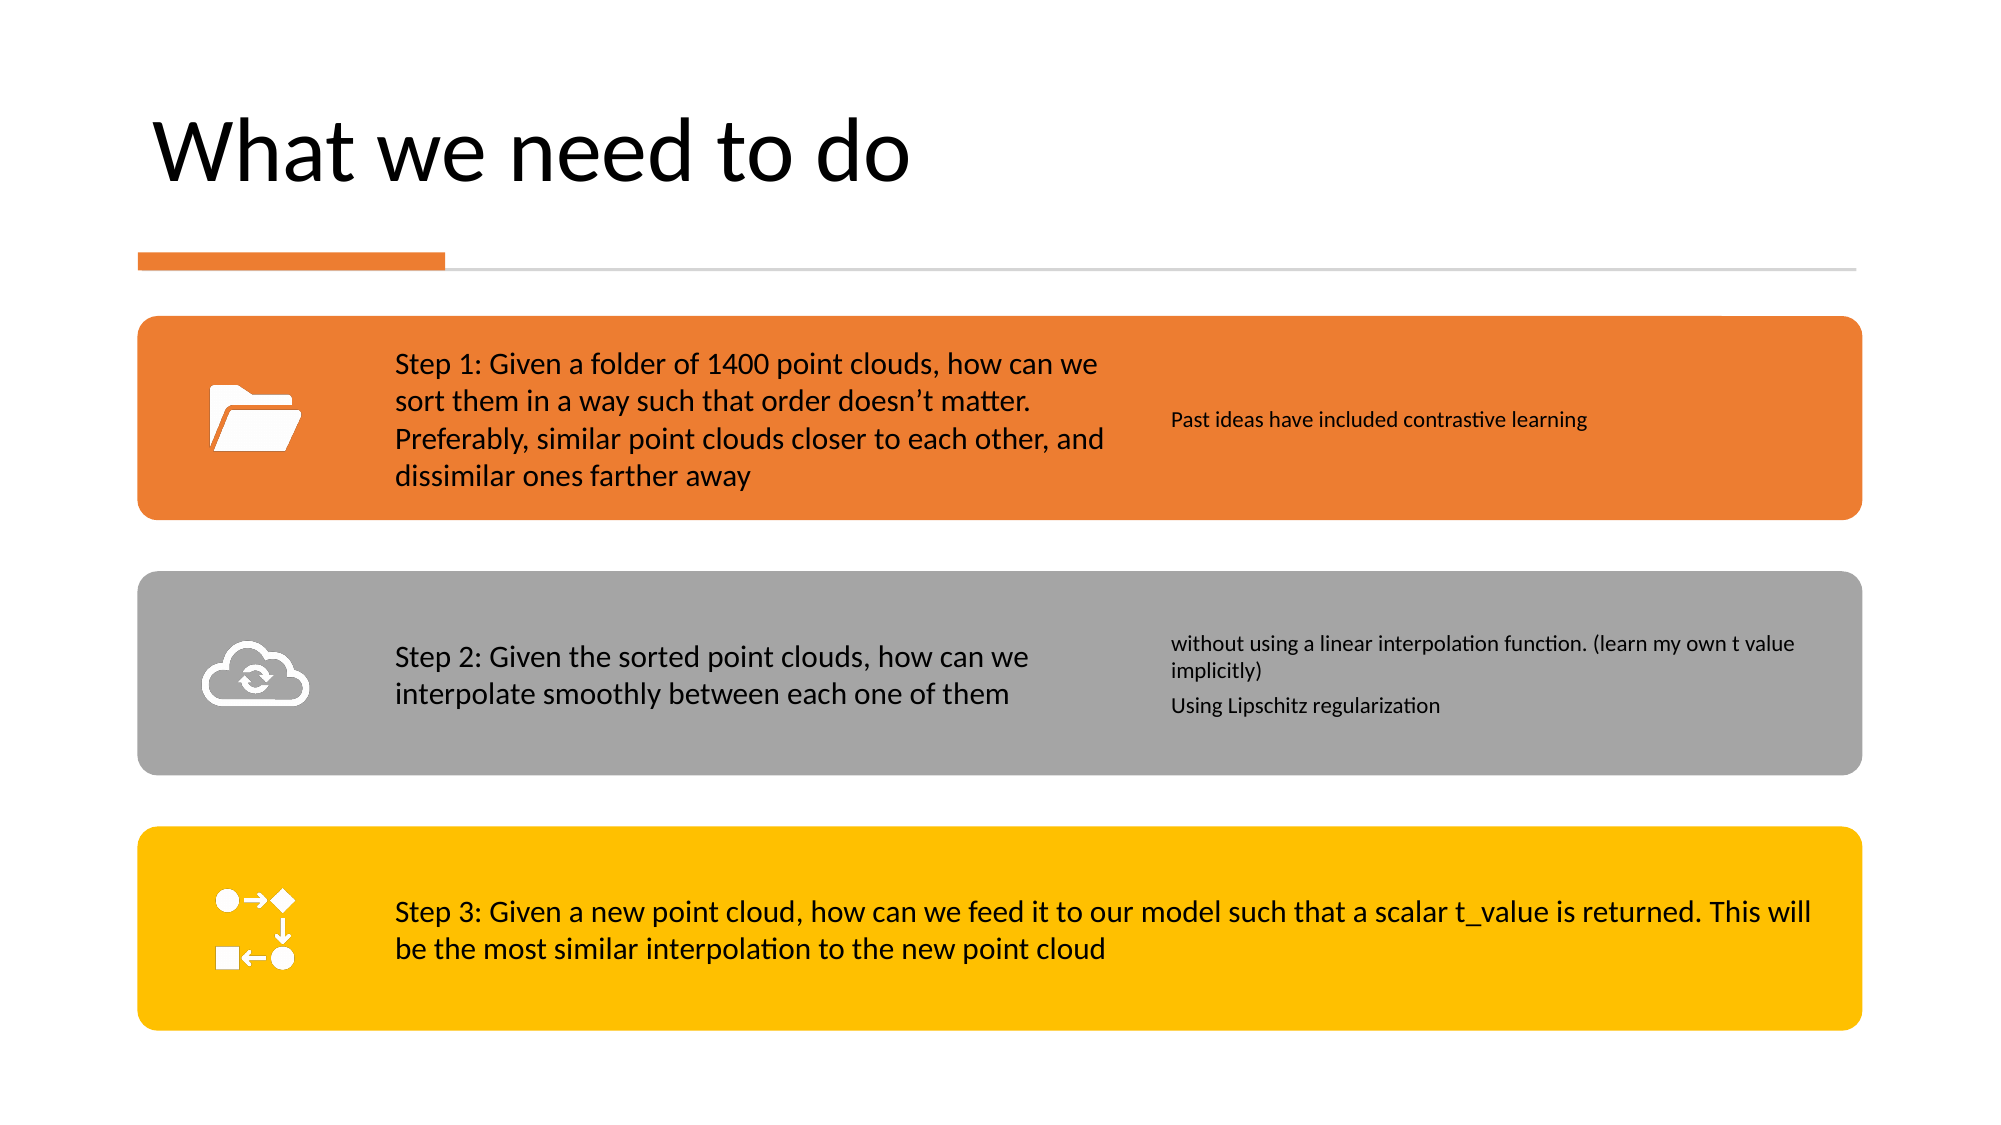

# What we need to do

Step 1: Given a folder of 1400 point clouds, how can we sort them in a way such that order doesn’t matter. Preferably, similar point clouds closer to each other, and dissimilar ones farther away
Past ideas have included contrastive learning
Step 2: Given the sorted point clouds, how can we interpolate smoothly between each one of them
without using a linear interpolation function. (learn my own t value implicitly)
Using Lipschitz regularization
Step 3: Given a new point cloud, how can we feed it to our model such that a scalar t_value is returned. This will be the most similar interpolation to the new point cloud